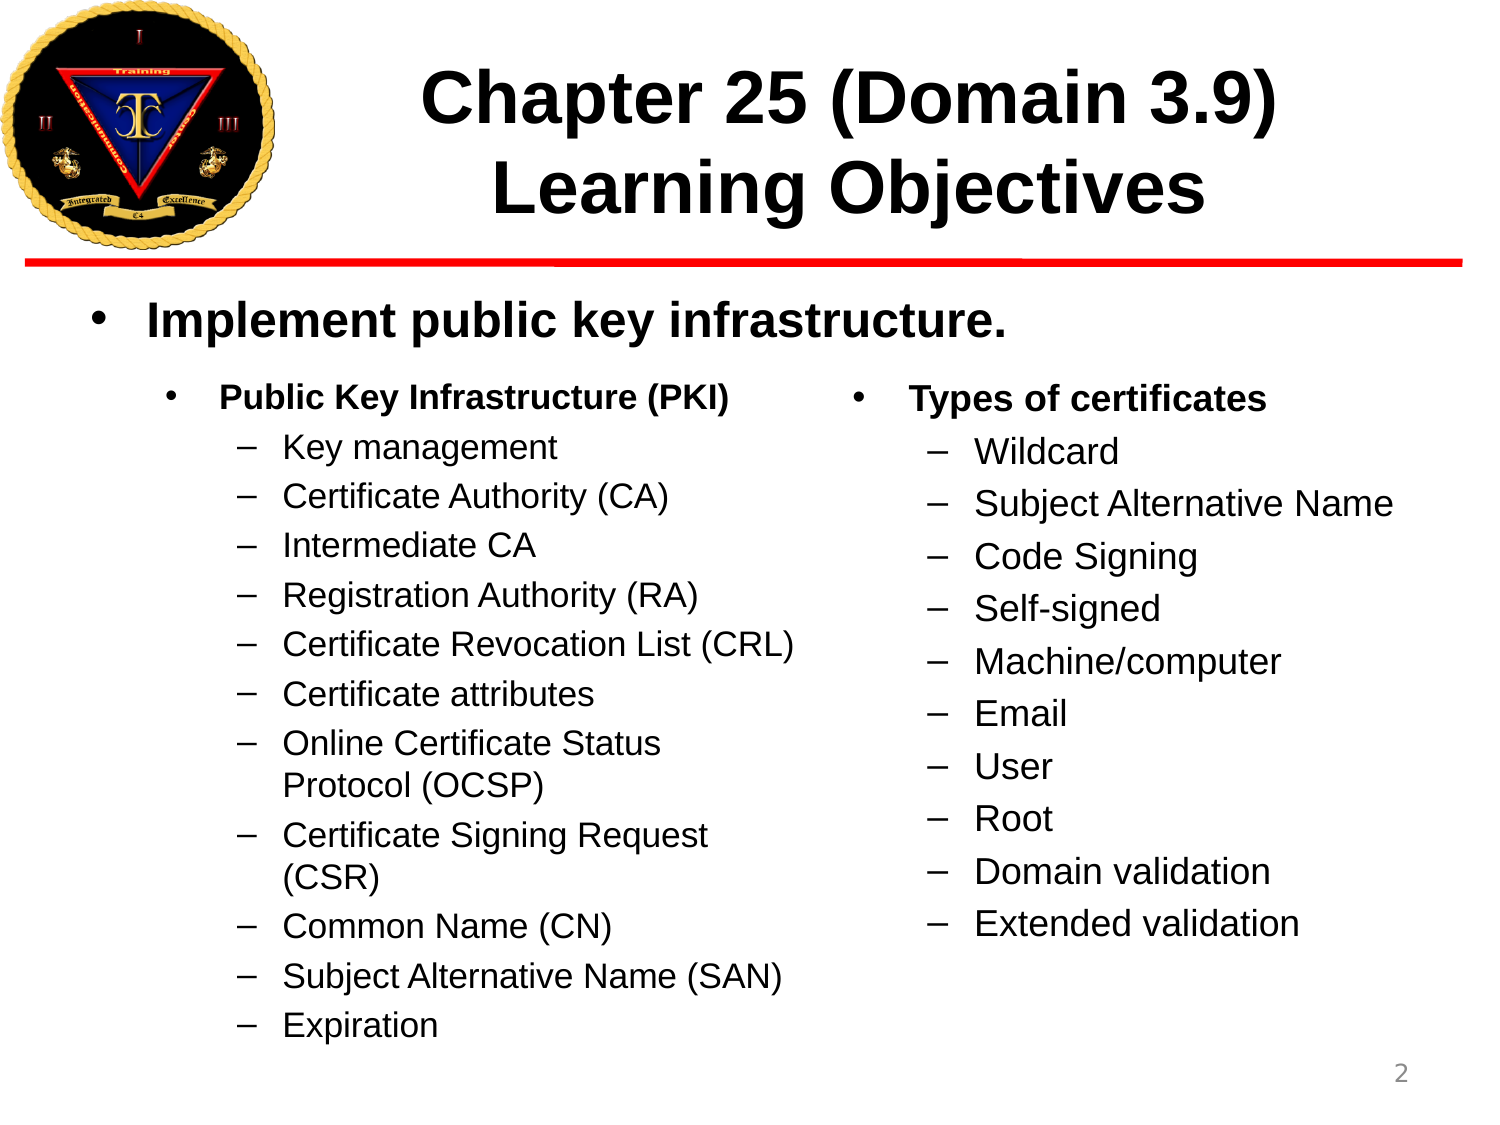

# Chapter 25 (Domain 3.9) Learning Objectives
Implement public key infrastructure.
Public Key Infrastructure (PKI)
Key management
Certificate Authority (CA)
Intermediate CA
Registration Authority (RA)
Certificate Revocation List (CRL)
Certificate attributes
Online Certificate Status Protocol (OCSP)
Certificate Signing Request (CSR)
Common Name (CN)
Subject Alternative Name (SAN)
Expiration
Types of certificates
Wildcard
Subject Alternative Name
Code Signing
Self-signed
Machine/computer
Email
User
Root
Domain validation
Extended validation
2